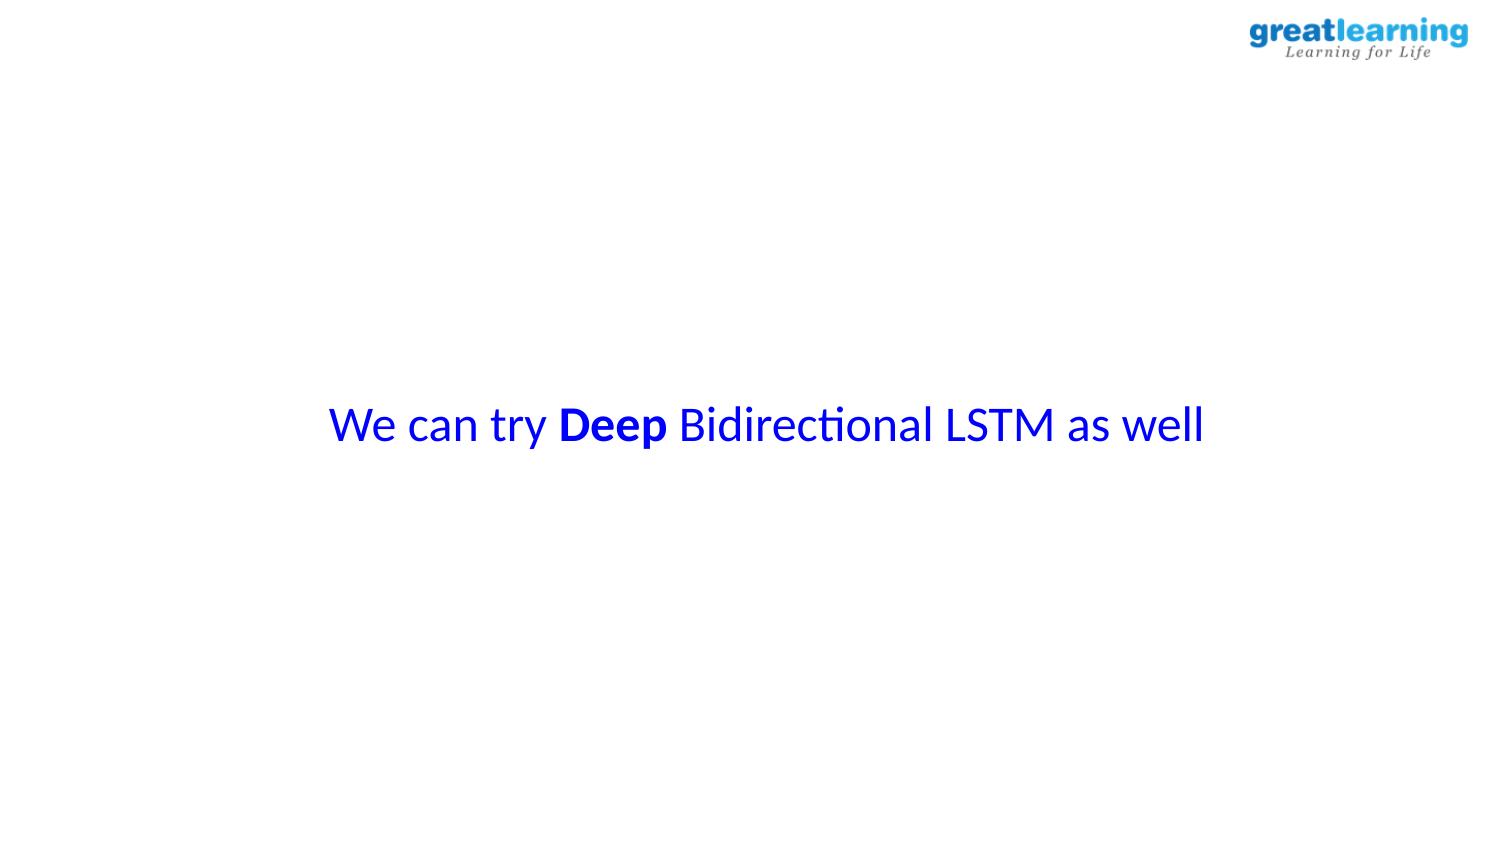

We can try Deep Bidirectional LSTM as well